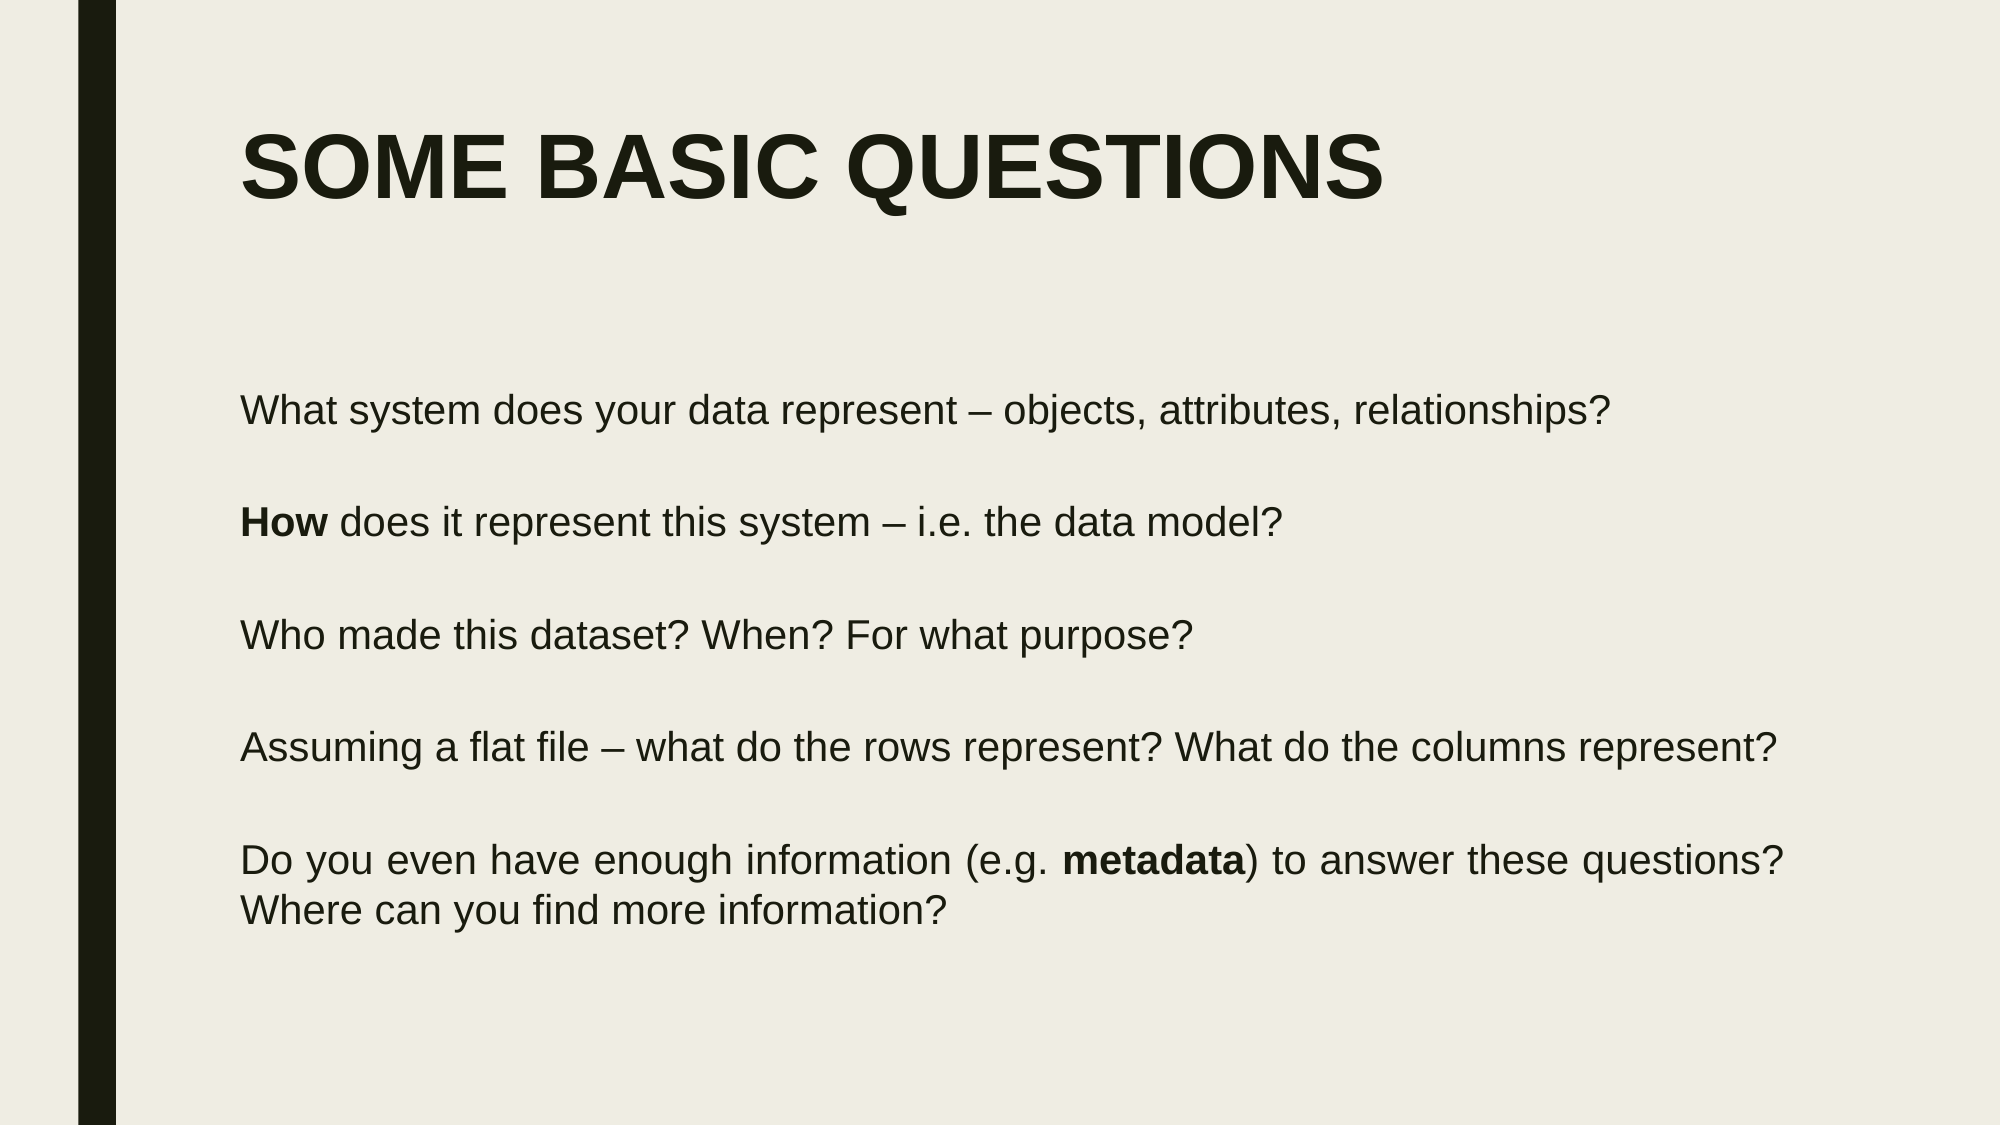

# SOME BASIC QUESTIONS
What system does your data represent – objects, attributes, relationships?

How does it represent this system – i.e. the data model?

Who made this dataset? When? For what purpose?

Assuming a flat file – what do the rows represent? What do the columns represent?

Do you even have enough information (e.g. metadata) to answer these questions? Where can you find more information?